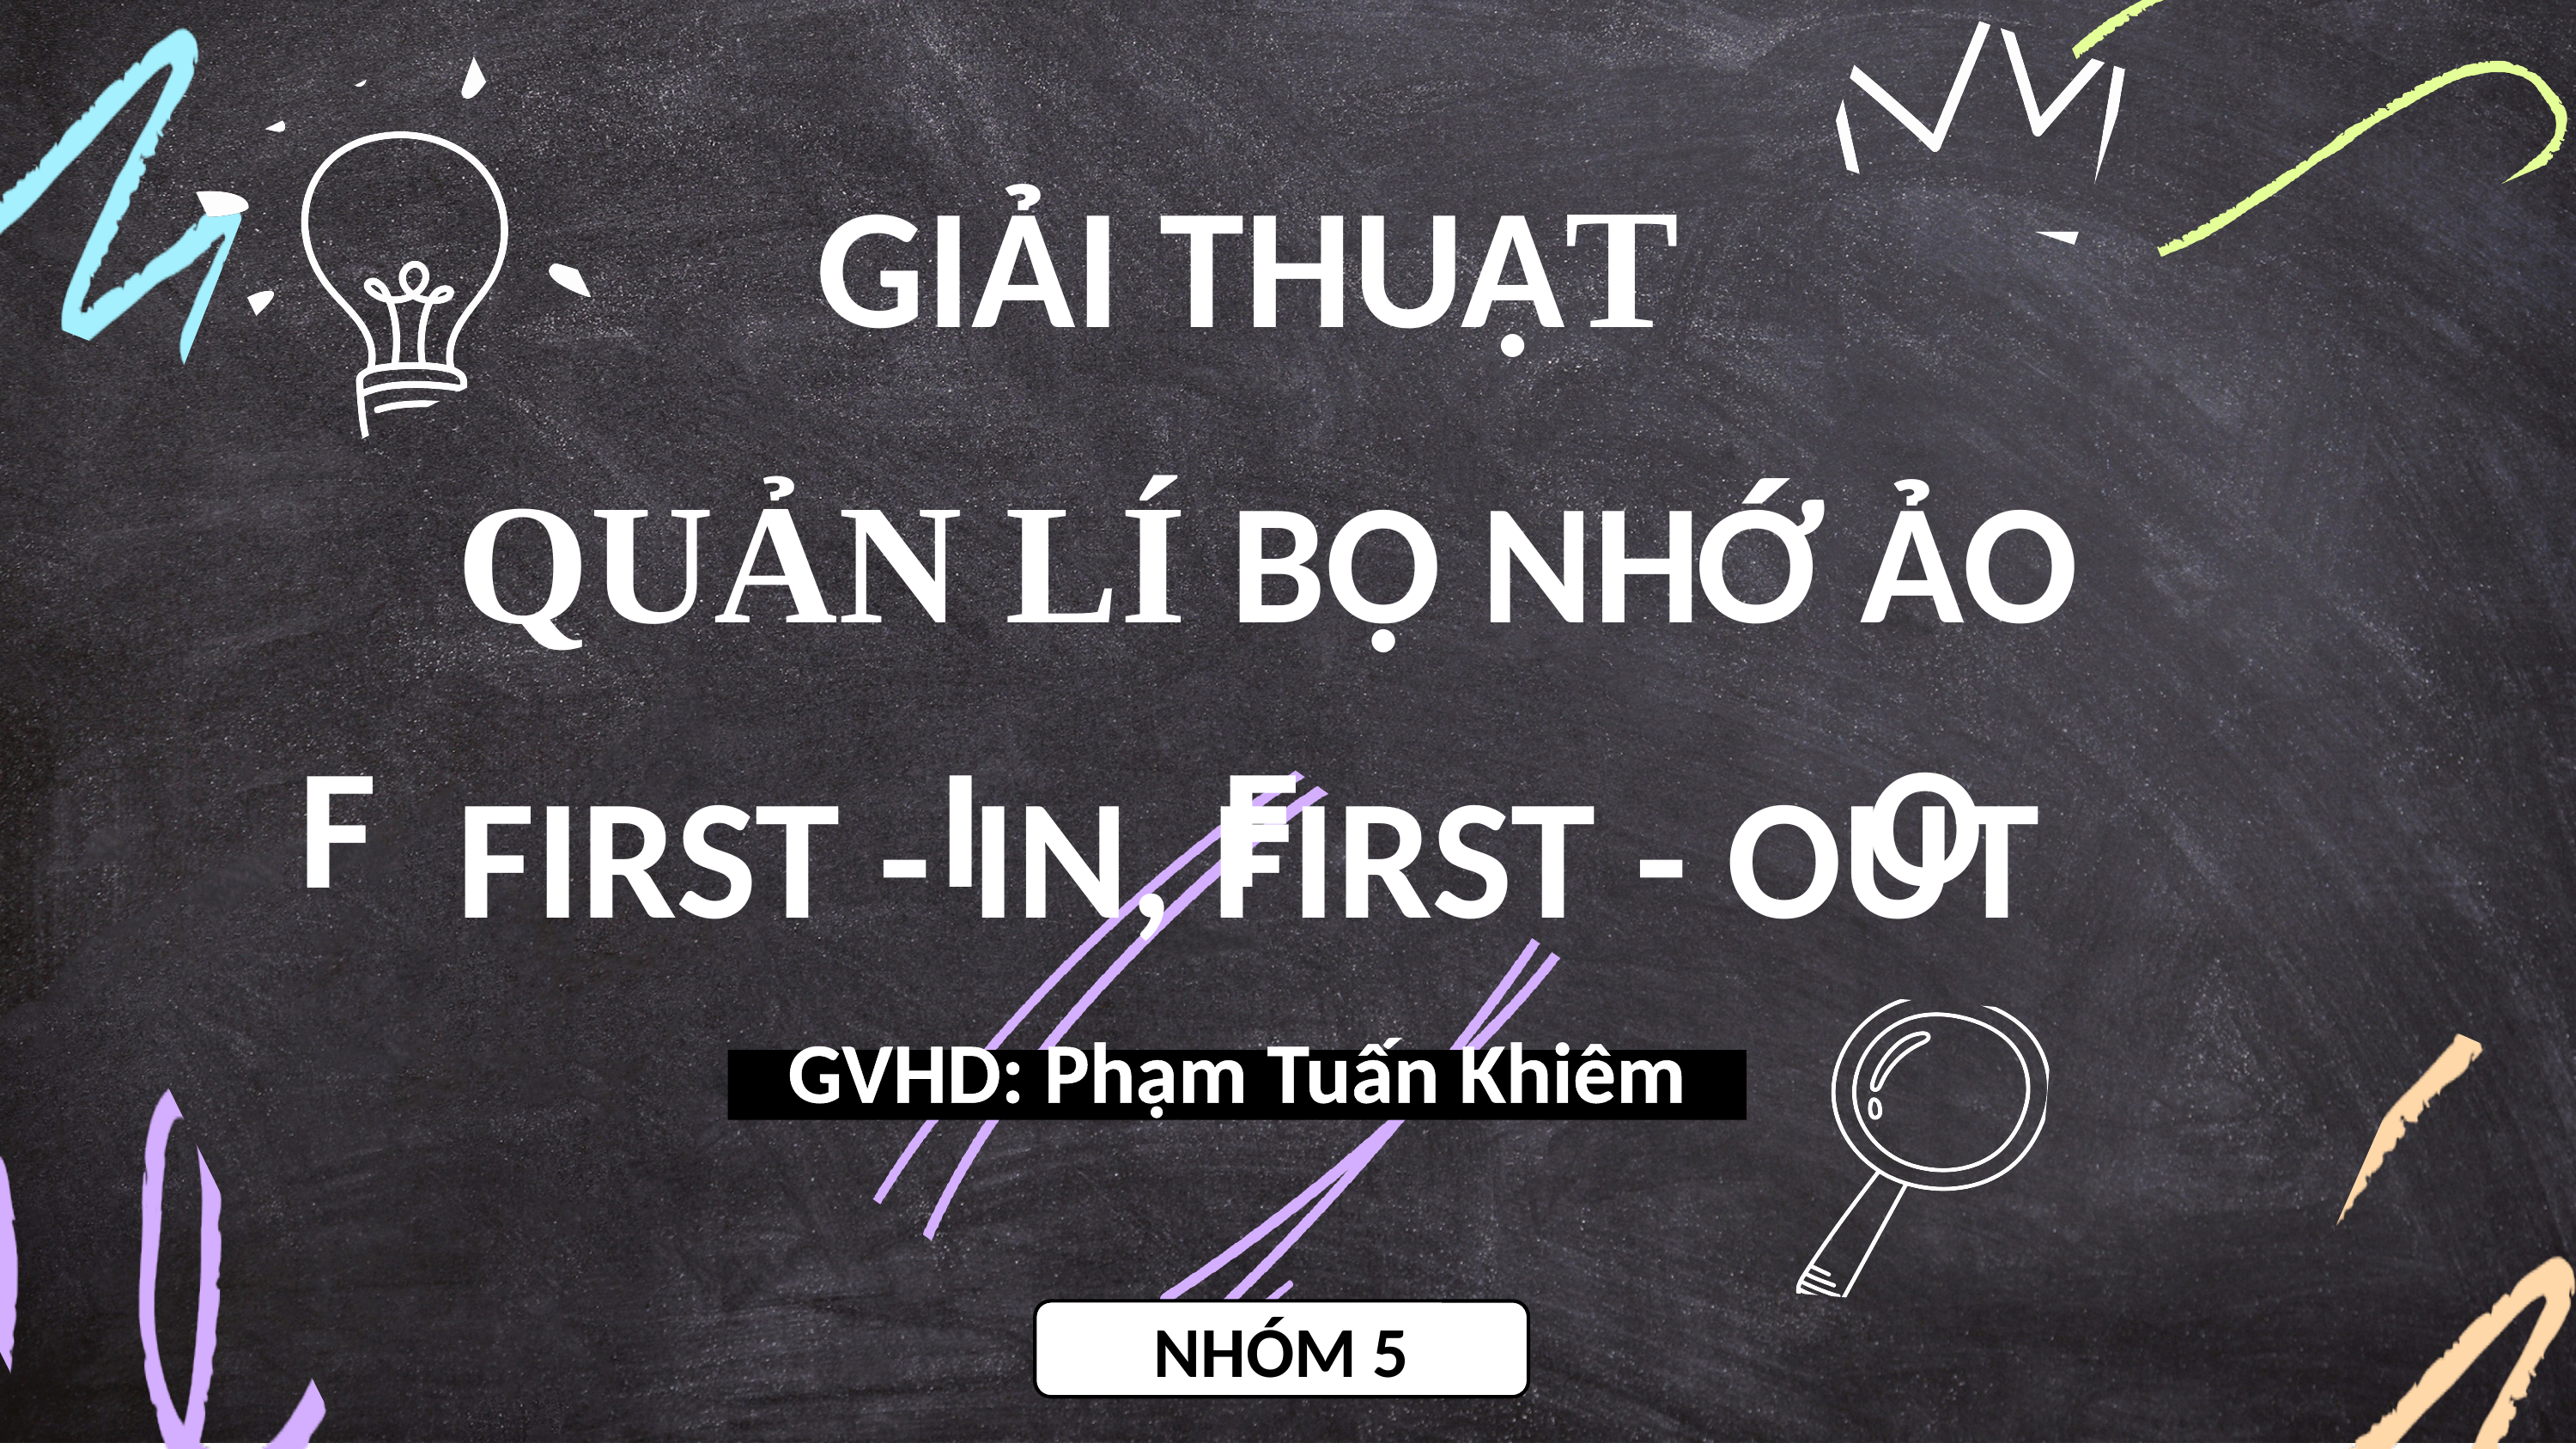

GIẢI THUẬT
QUẢN LÍ BỘ NHỚ ẢO
FIRST - IN, FIRST - OUT

O
 I
F
F

GVHD: Phạm Tuấn Khiêm

NHÓM 5